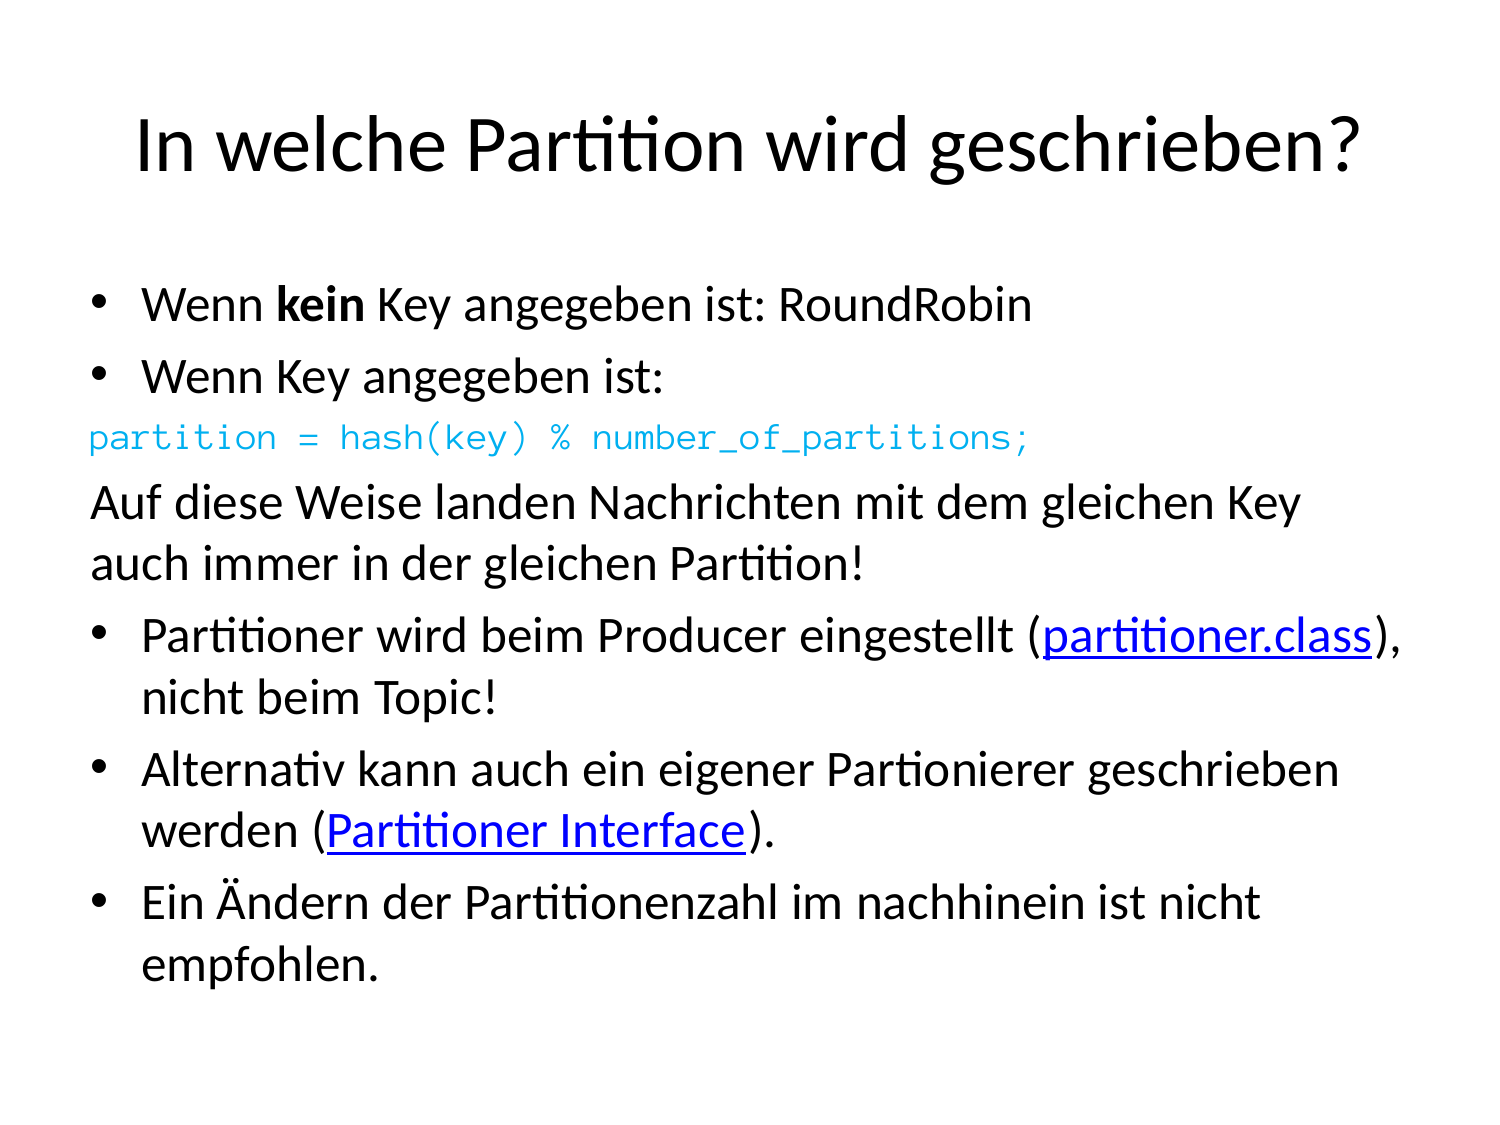

# In welche Partition wird geschrieben?
Wenn kein Key angegeben ist: RoundRobin
Wenn Key angegeben ist:
partition = hash(key) % number_of_partitions;
Auf diese Weise landen Nachrichten mit dem gleichen Key auch immer in der gleichen Partition!
Partitioner wird beim Producer eingestellt (partitioner.class), nicht beim Topic!
Alternativ kann auch ein eigener Partionierer geschrieben werden (Partitioner Interface).
Ein Ändern der Partitionenzahl im nachhinein ist nicht empfohlen.